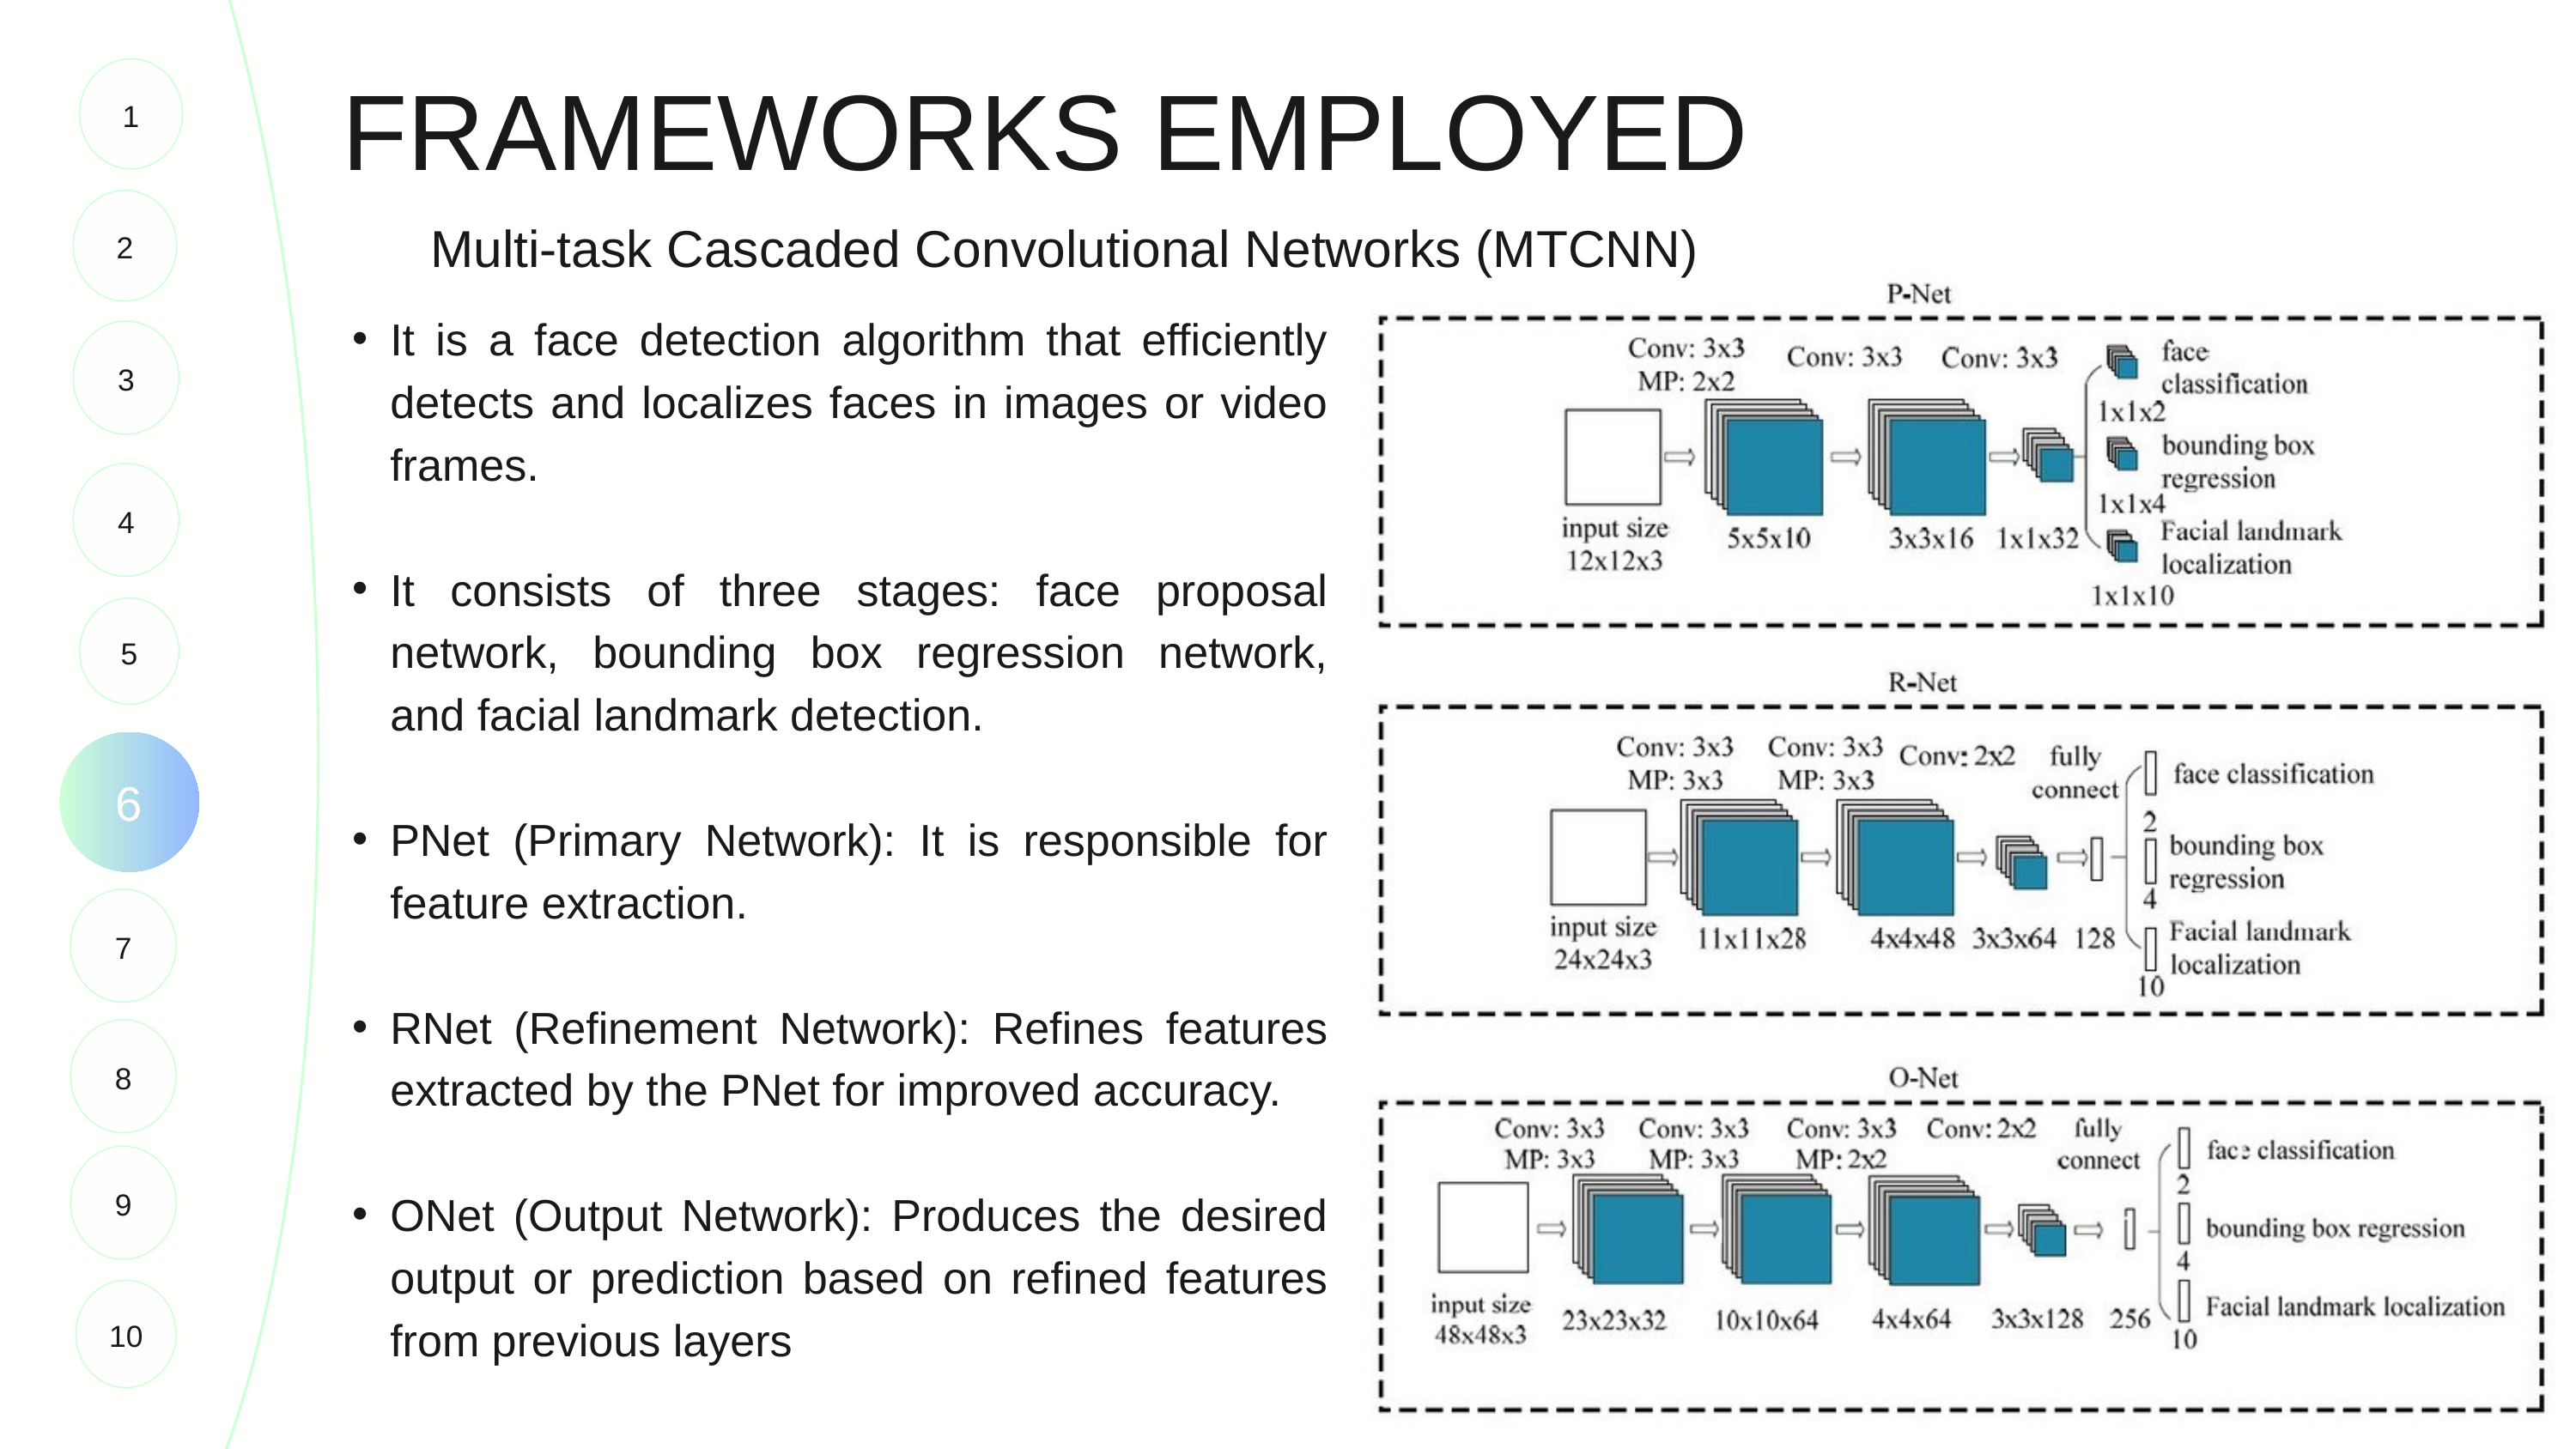

FRAMEWORKS EMPLOYED

1

2
Multi-task Cascaded Convolutional Networks (MTCNN)

It is a face detection algorithm that efficiently detects and localizes faces in images or video frames.

It consists of three stages: face proposal network, bounding box regression network, and facial landmark detection.

PNet (Primary Network): It is responsible for feature extraction.

RNet (Refinement Network): Refines features extracted by the PNet for improved accuracy.

ONet (Output Network): Produces the desired output or prediction based on refined features from previous layers

3

4

5

6

7

8

9

10